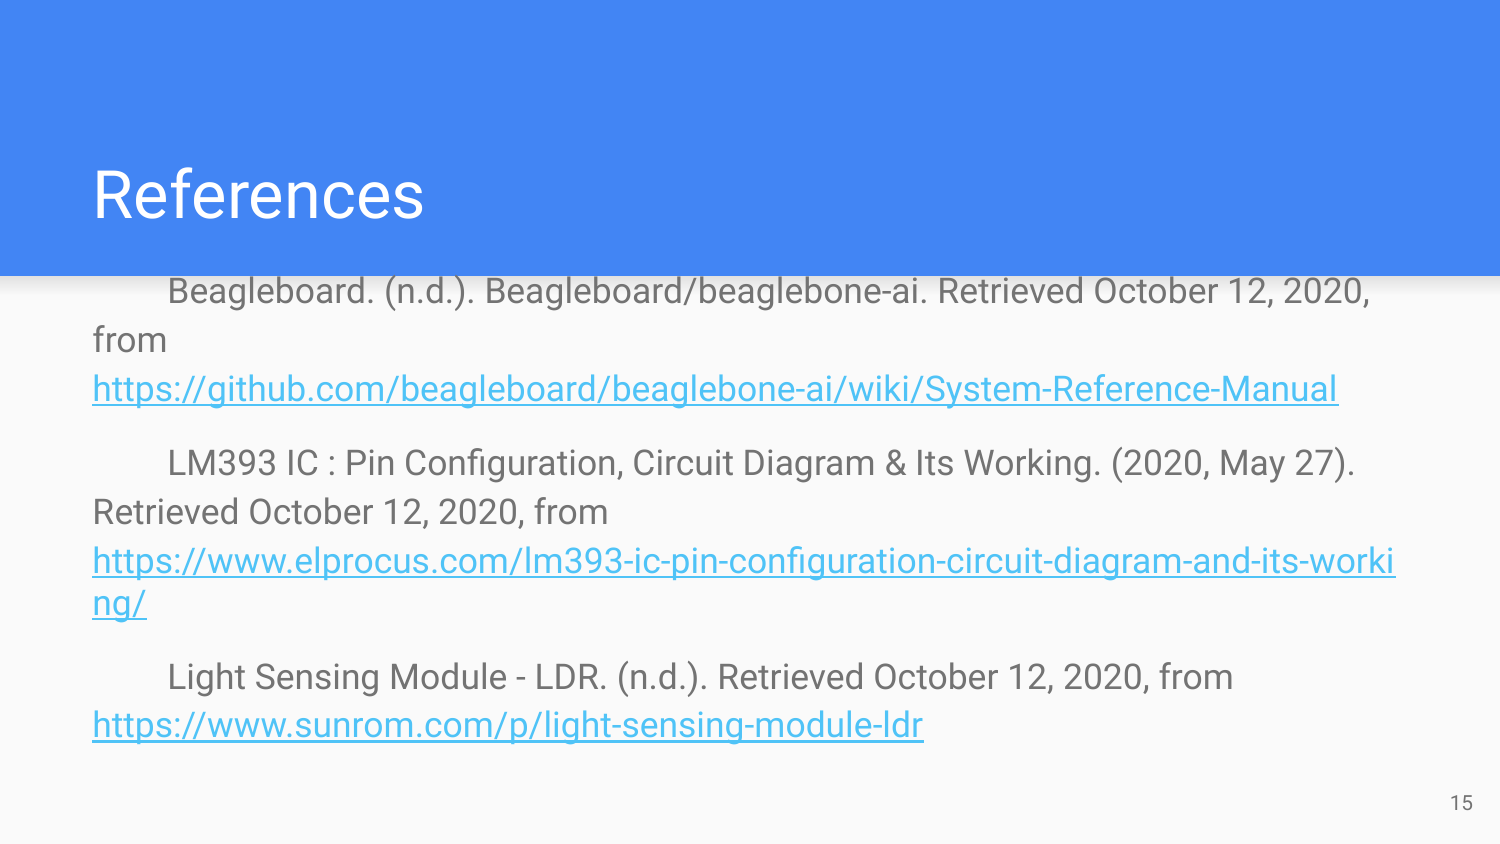

# References
Beagleboard. (n.d.). Beagleboard/beaglebone-ai. Retrieved October 12, 2020, from https://github.com/beagleboard/beaglebone-ai/wiki/System-Reference-Manual
LM393 IC : Pin Configuration, Circuit Diagram & Its Working. (2020, May 27). Retrieved October 12, 2020, from https://www.elprocus.com/lm393-ic-pin-configuration-circuit-diagram-and-its-working/
Light Sensing Module - LDR. (n.d.). Retrieved October 12, 2020, from https://www.sunrom.com/p/light-sensing-module-ldr

15